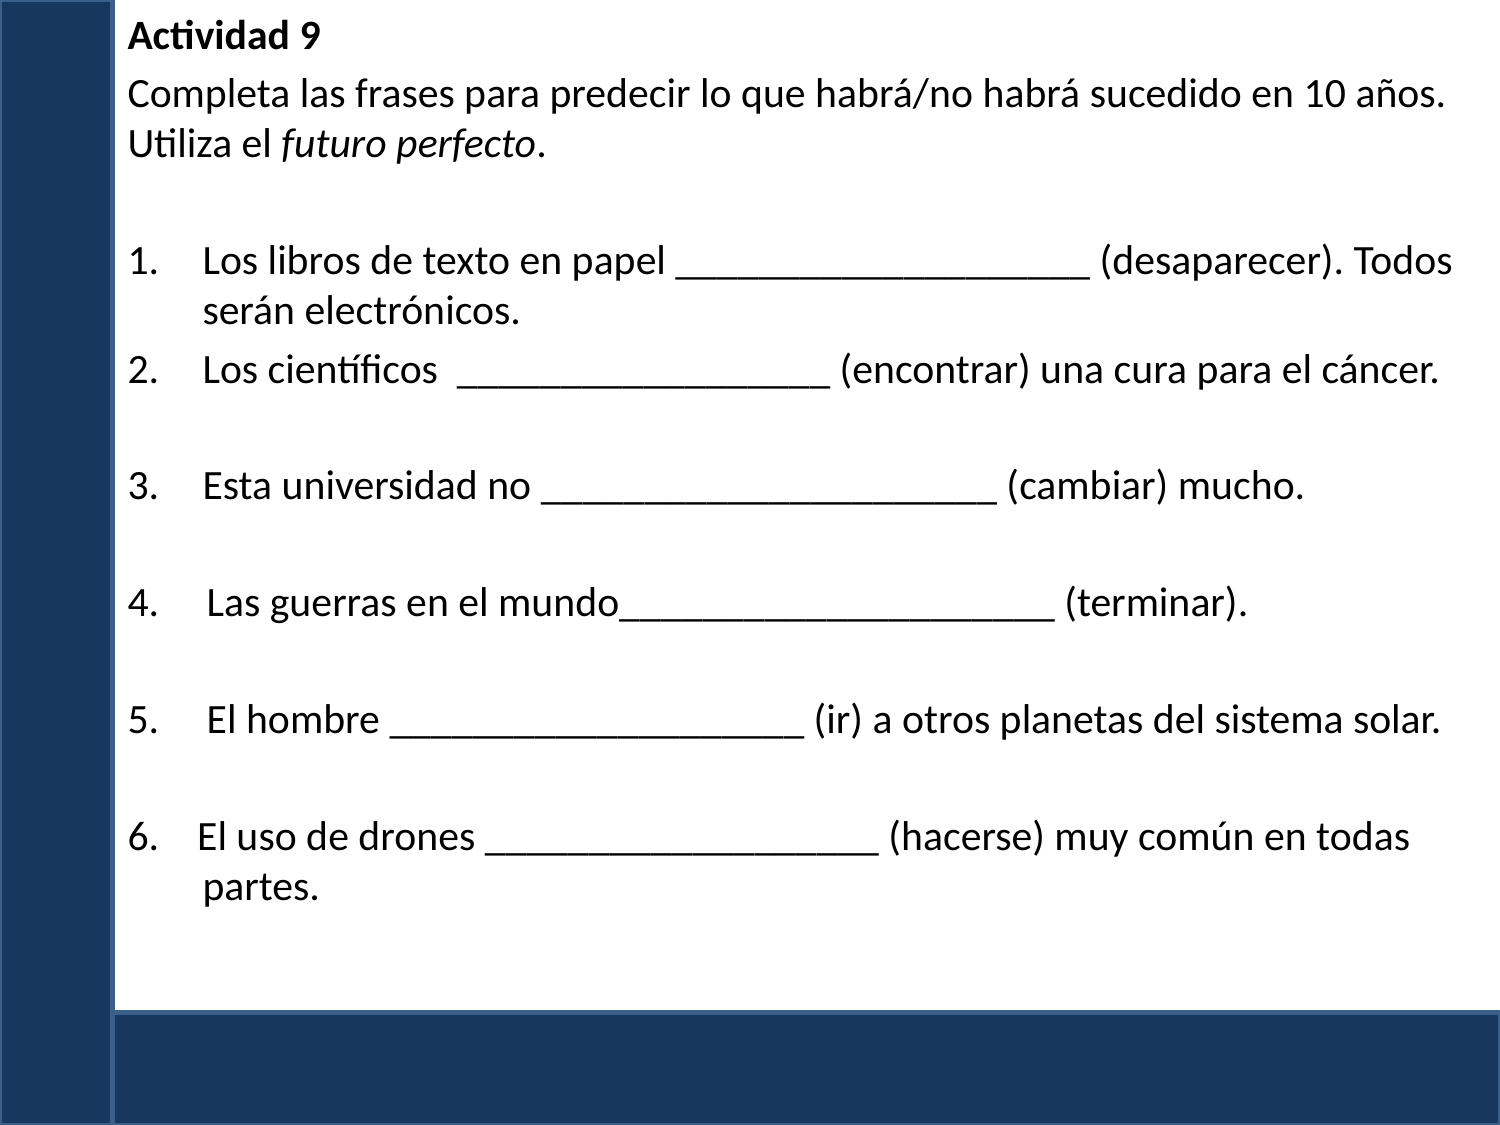

Actividad 9
Completa las frases para predecir lo que habrá/no habrá sucedido en 10 años.  Utiliza el futuro perfecto.

Los libros de texto en papel ____________________ (desaparecer). Todos serán electrónicos.
Los científicos  __________________ (encontrar) una cura para el cáncer.

Esta universidad no ______________________ (cambiar) mucho.

4.     Las guerras en el mundo_____________________ (terminar).

5.     El hombre ____________________ (ir) a otros planetas del sistema solar.

6.    El uso de drones ___________________ (hacerse) muy común en todas partes.